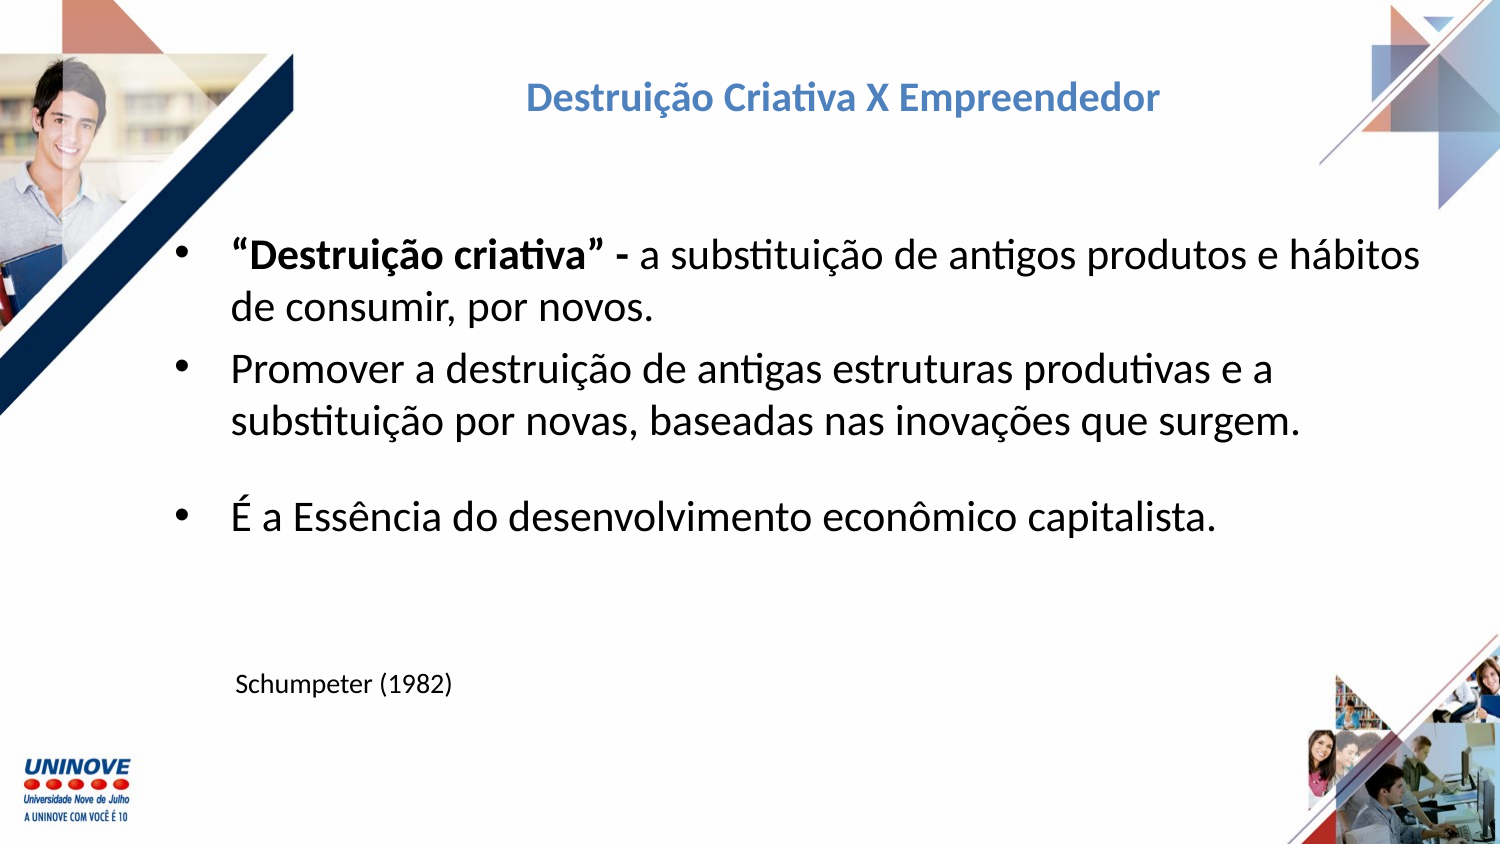

# Destruição Criativa X Empreendedor
“Destruição criativa” - a substituição de antigos produtos e hábitos de consumir, por novos.
Promover a destruição de antigas estruturas produtivas e a substituição por novas, baseadas nas inovações que surgem.

É a Essência do desenvolvimento econômico capitalista.
Schumpeter (1982)